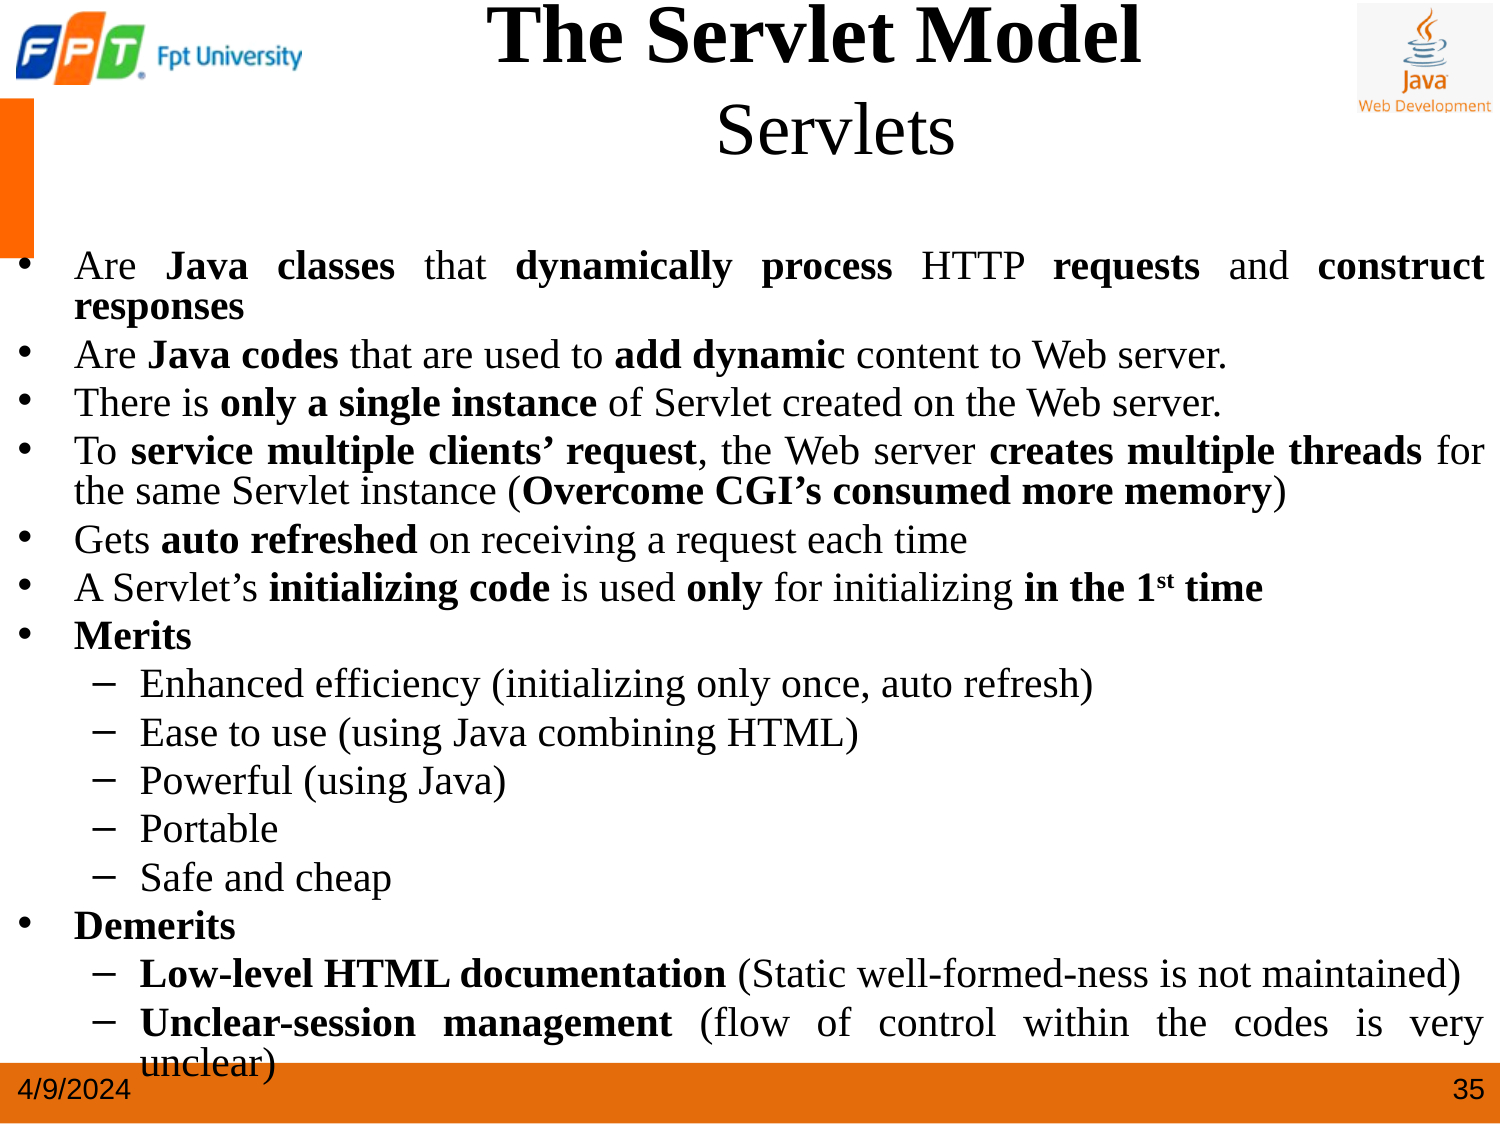

The Servlet Model
 Servlets
Are Java classes that dynamically process HTTP requests and construct responses
Are Java codes that are used to add dynamic content to Web server.
There is only a single instance of Servlet created on the Web server.
To service multiple clients’ request, the Web server creates multiple threads for the same Servlet instance (Overcome CGI’s consumed more memory)
Gets auto refreshed on receiving a request each time
A Servlet’s initializing code is used only for initializing in the 1st time
Merits
Enhanced efficiency (initializing only once, auto refresh)
Ease to use (using Java combining HTML)
Powerful (using Java)
Portable
Safe and cheap
Demerits
Low-level HTML documentation (Static well-formed-ness is not maintained)
Unclear-session management (flow of control within the codes is very unclear)
4/9/2024
35